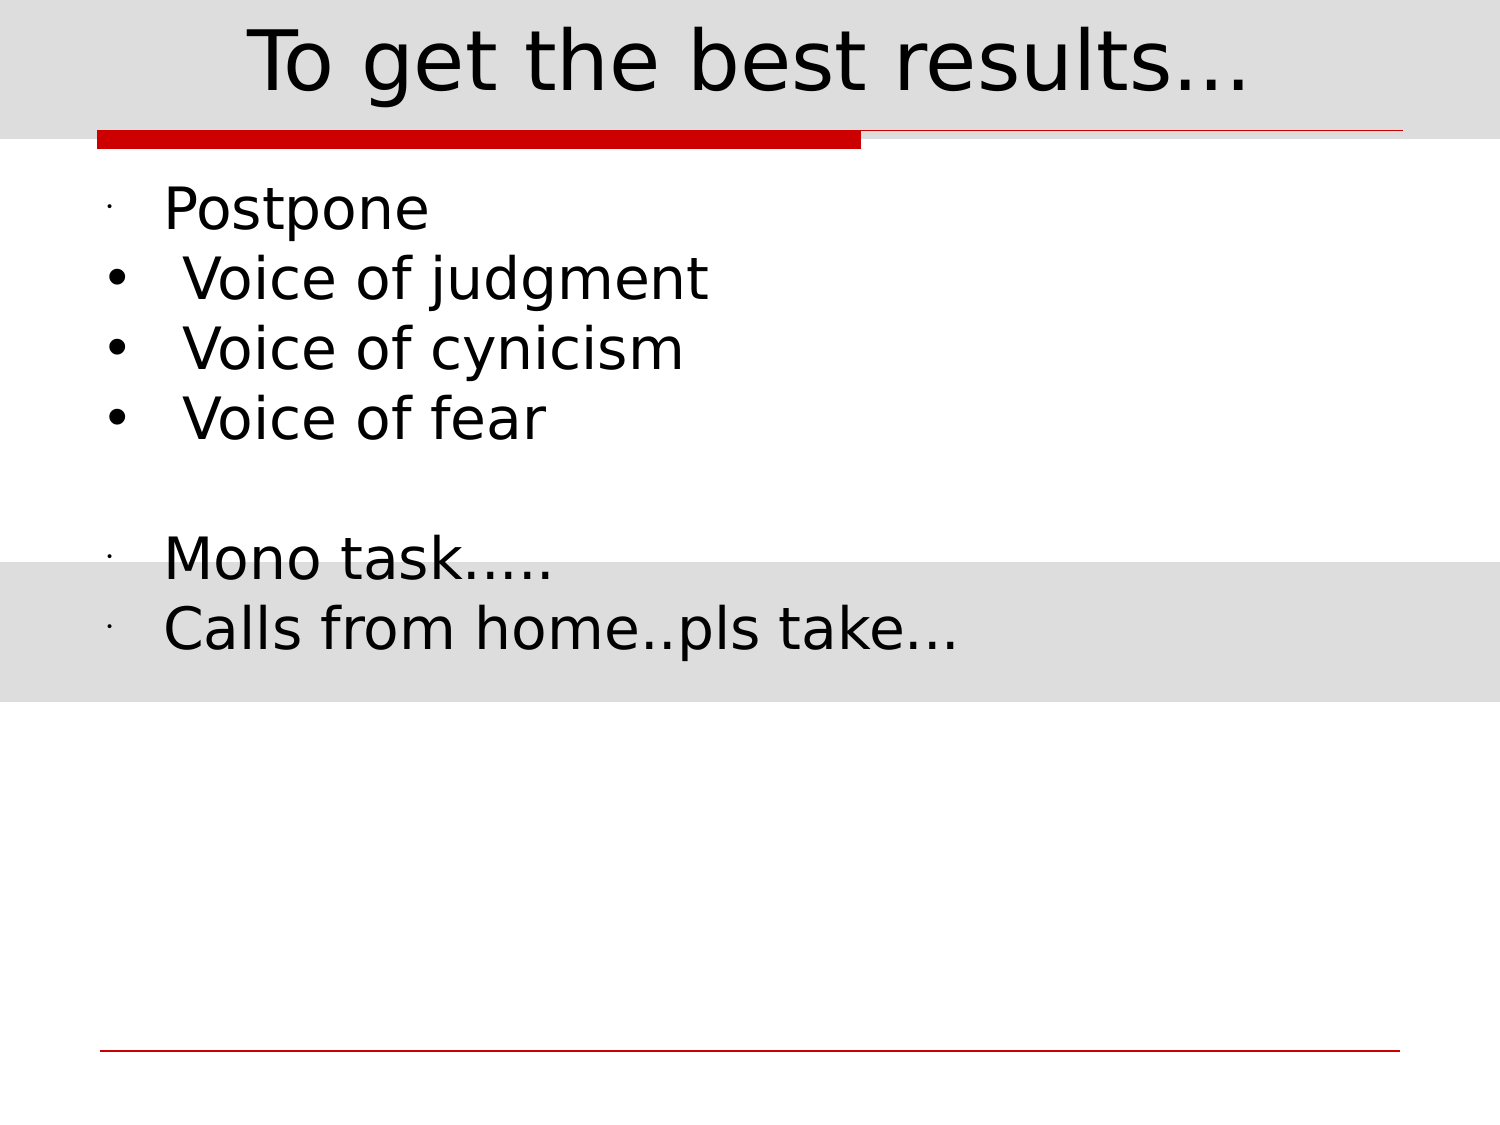

# To get the best results...
Postpone
Voice of judgment
Voice of cynicism
Voice of fear

Mono task.....
Calls from home..pls take...